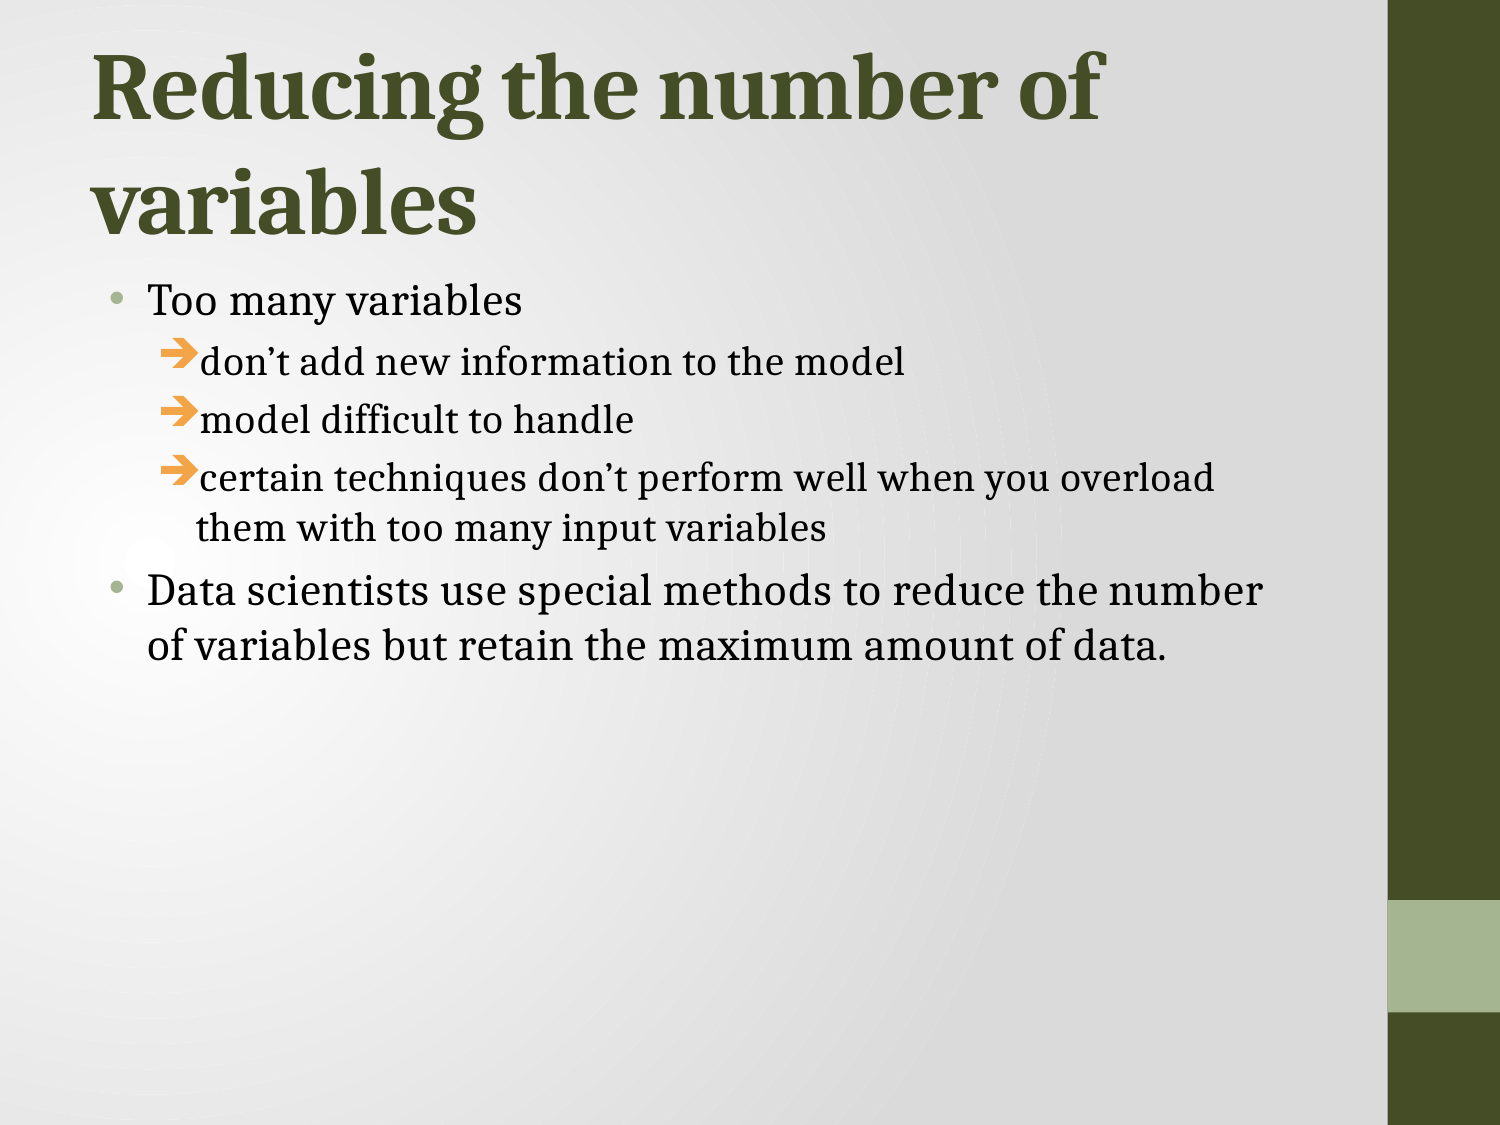

# Reducing the number of variables
Too many variables
don’t add new information to the model
model difficult to handle
certain techniques don’t perform well when you overload them with too many input variables
Data scientists use special methods to reduce the number of variables but retain the maximum amount of data.